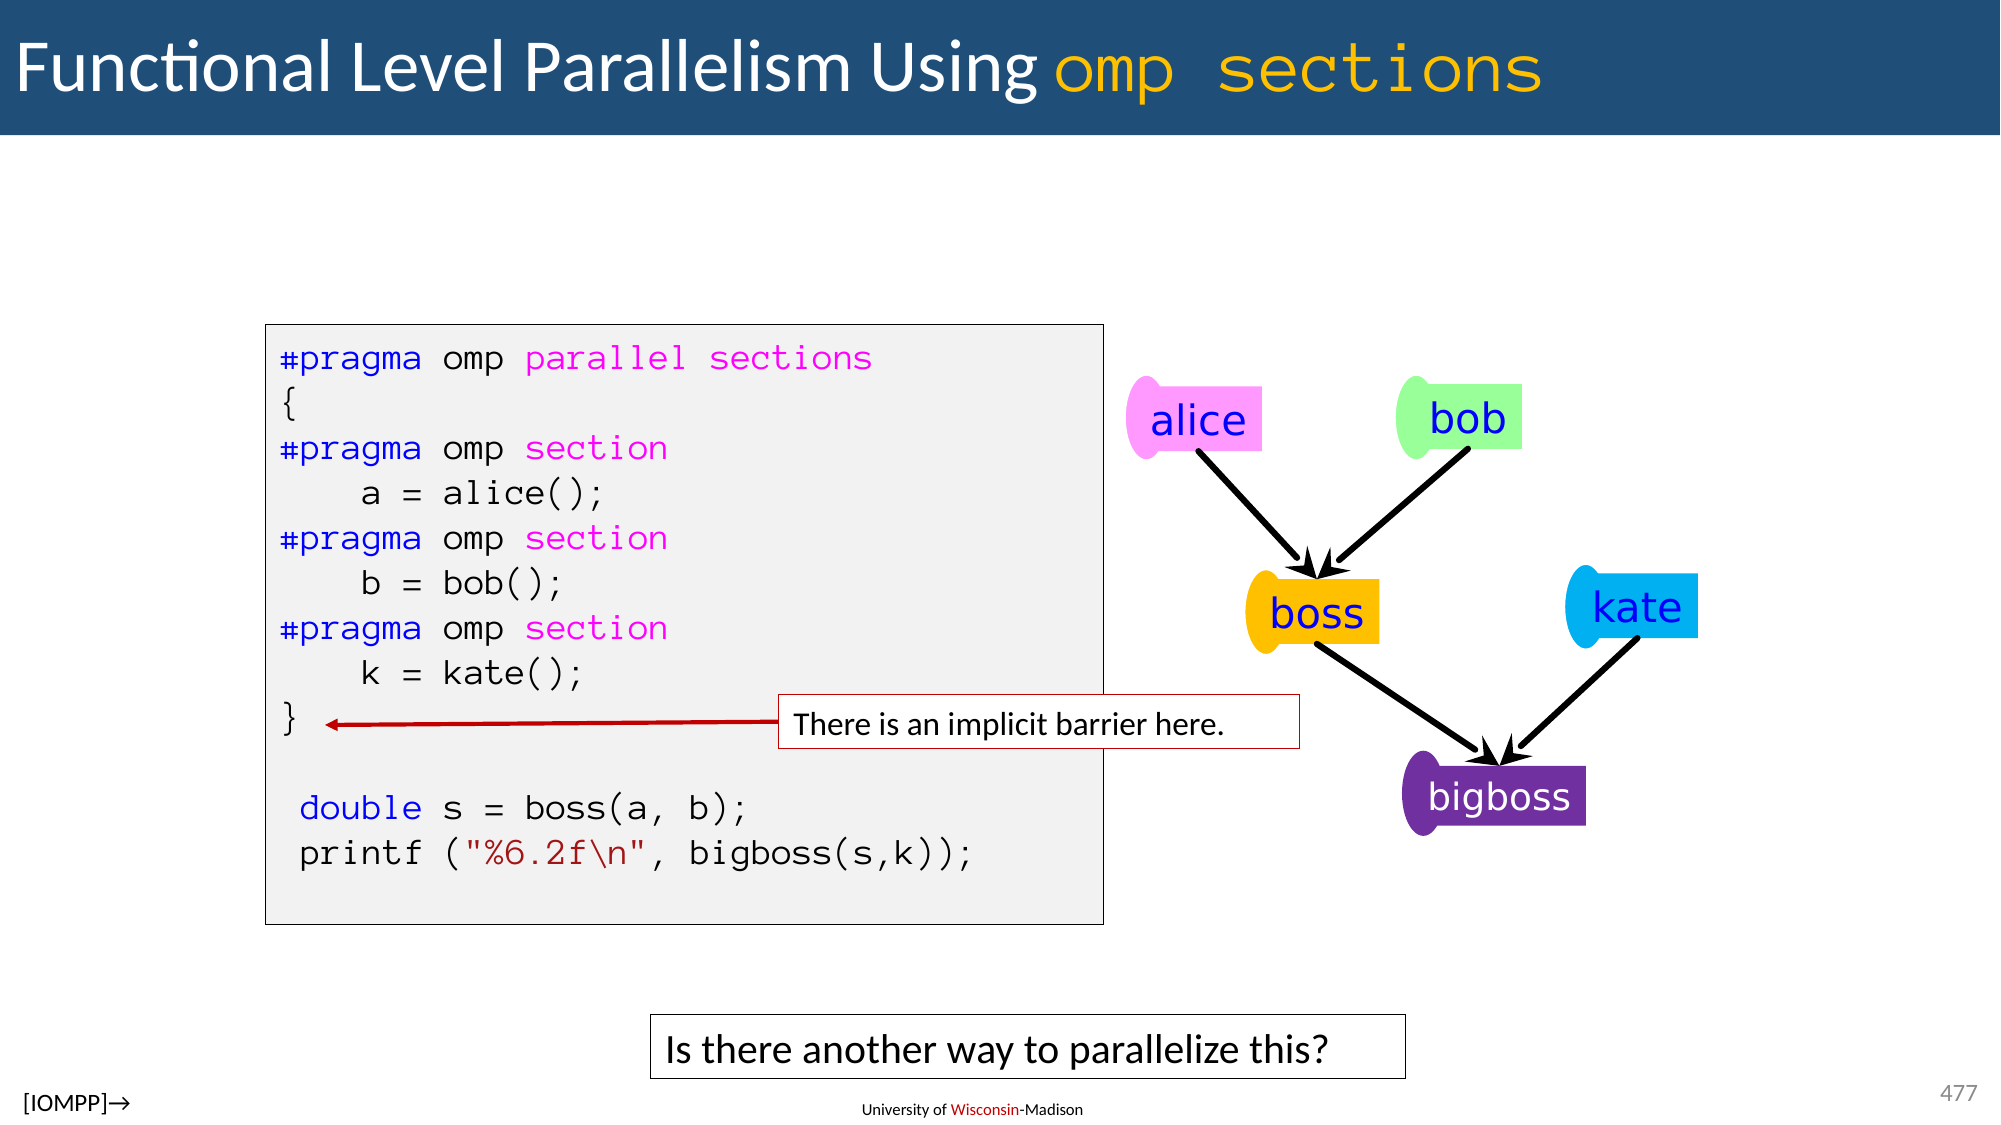

# Functional Level Parallelism Using omp sections
#pragma omp parallel sections
{
#pragma omp section
    a = alice();
#pragma omp section
    b = bob();
#pragma omp section
    k = kate();
}

 double s = boss(a, b);
 printf ("%6.2f\n", bigboss(s,k));

alice

bob

kate

boss

bigboss
There is an implicit barrier here.
Is there another way to parallelize this?
477
[IOMPP]→